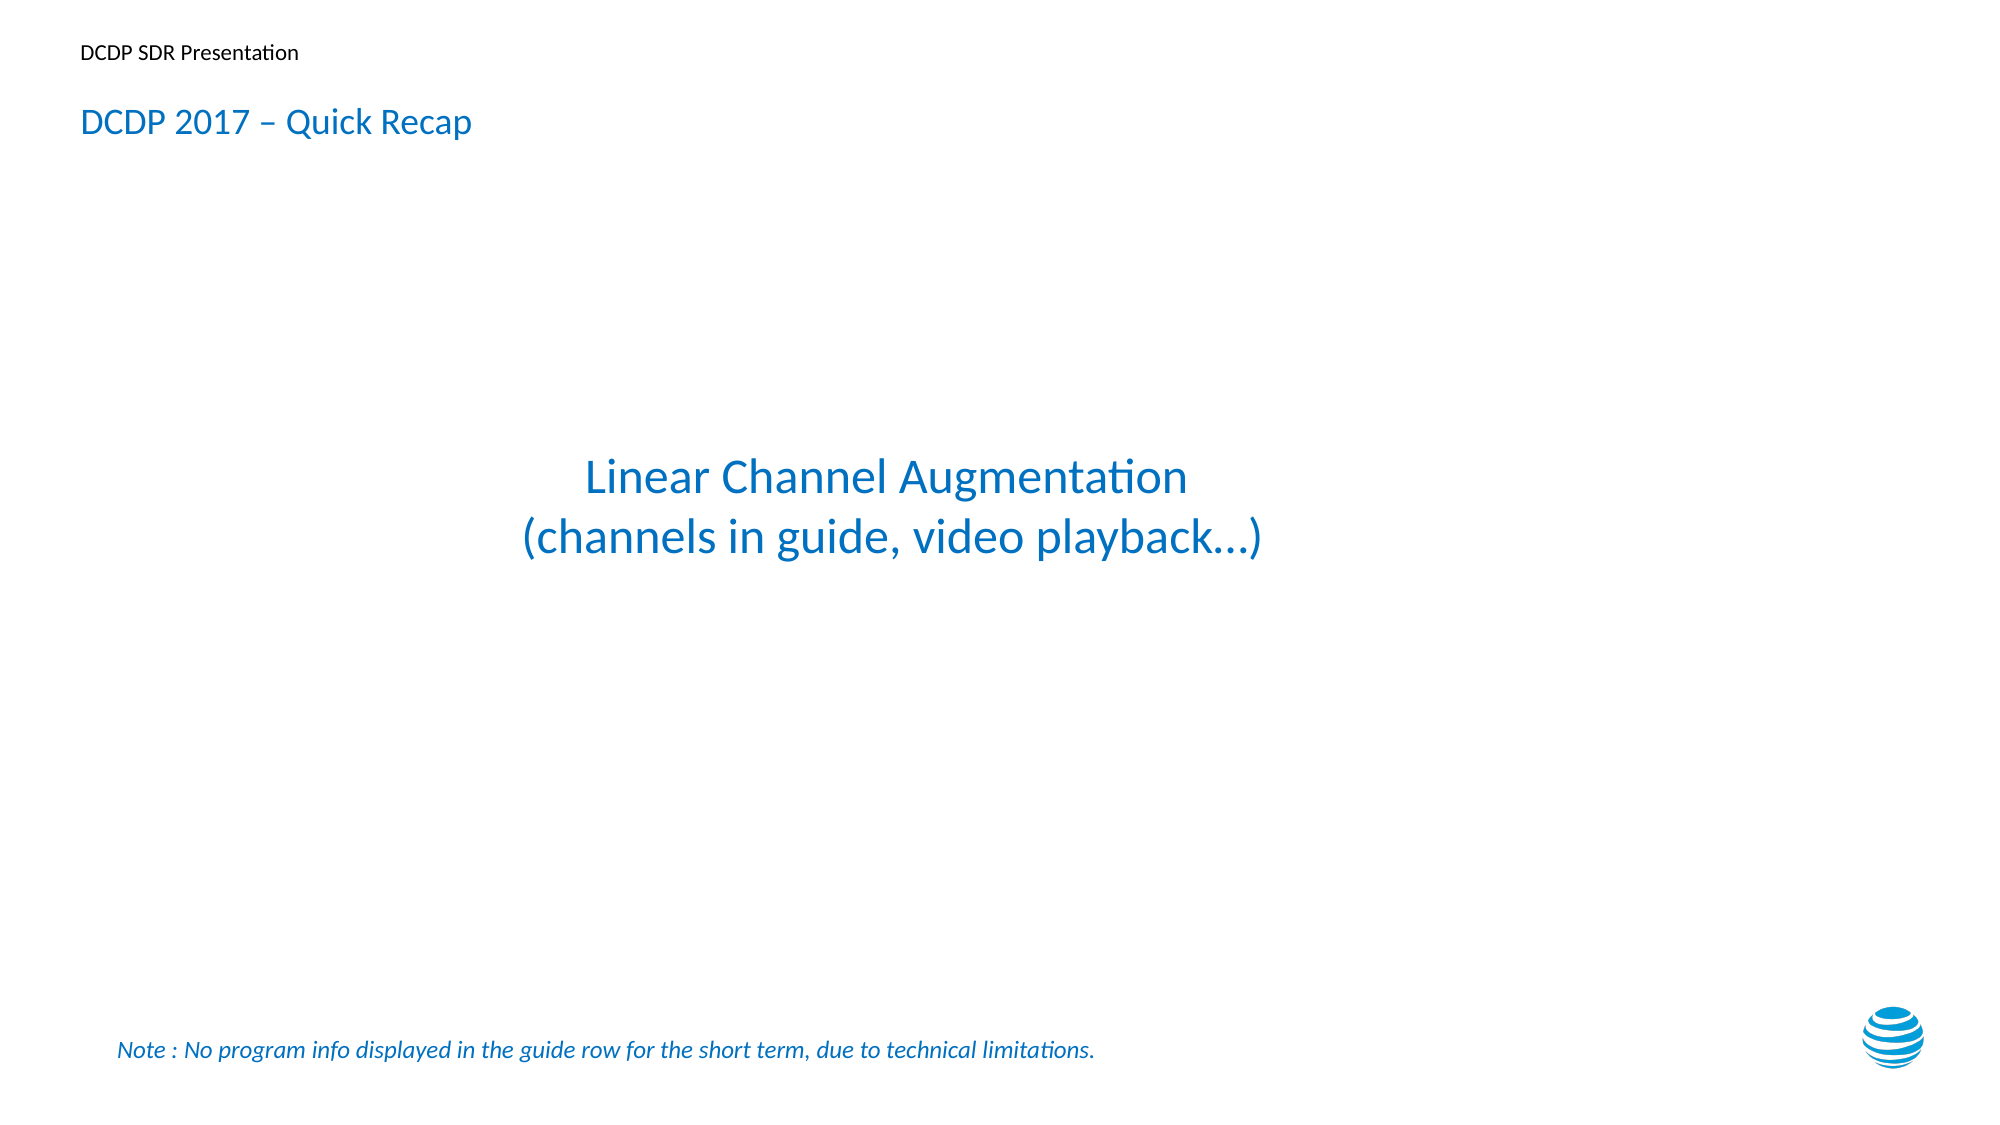

# DCDP 2017 – Quick Recap
Linear Channel Augmentation
(channels in guide, video playback…)
Note : No program info displayed in the guide row for the short term, due to technical limitations.